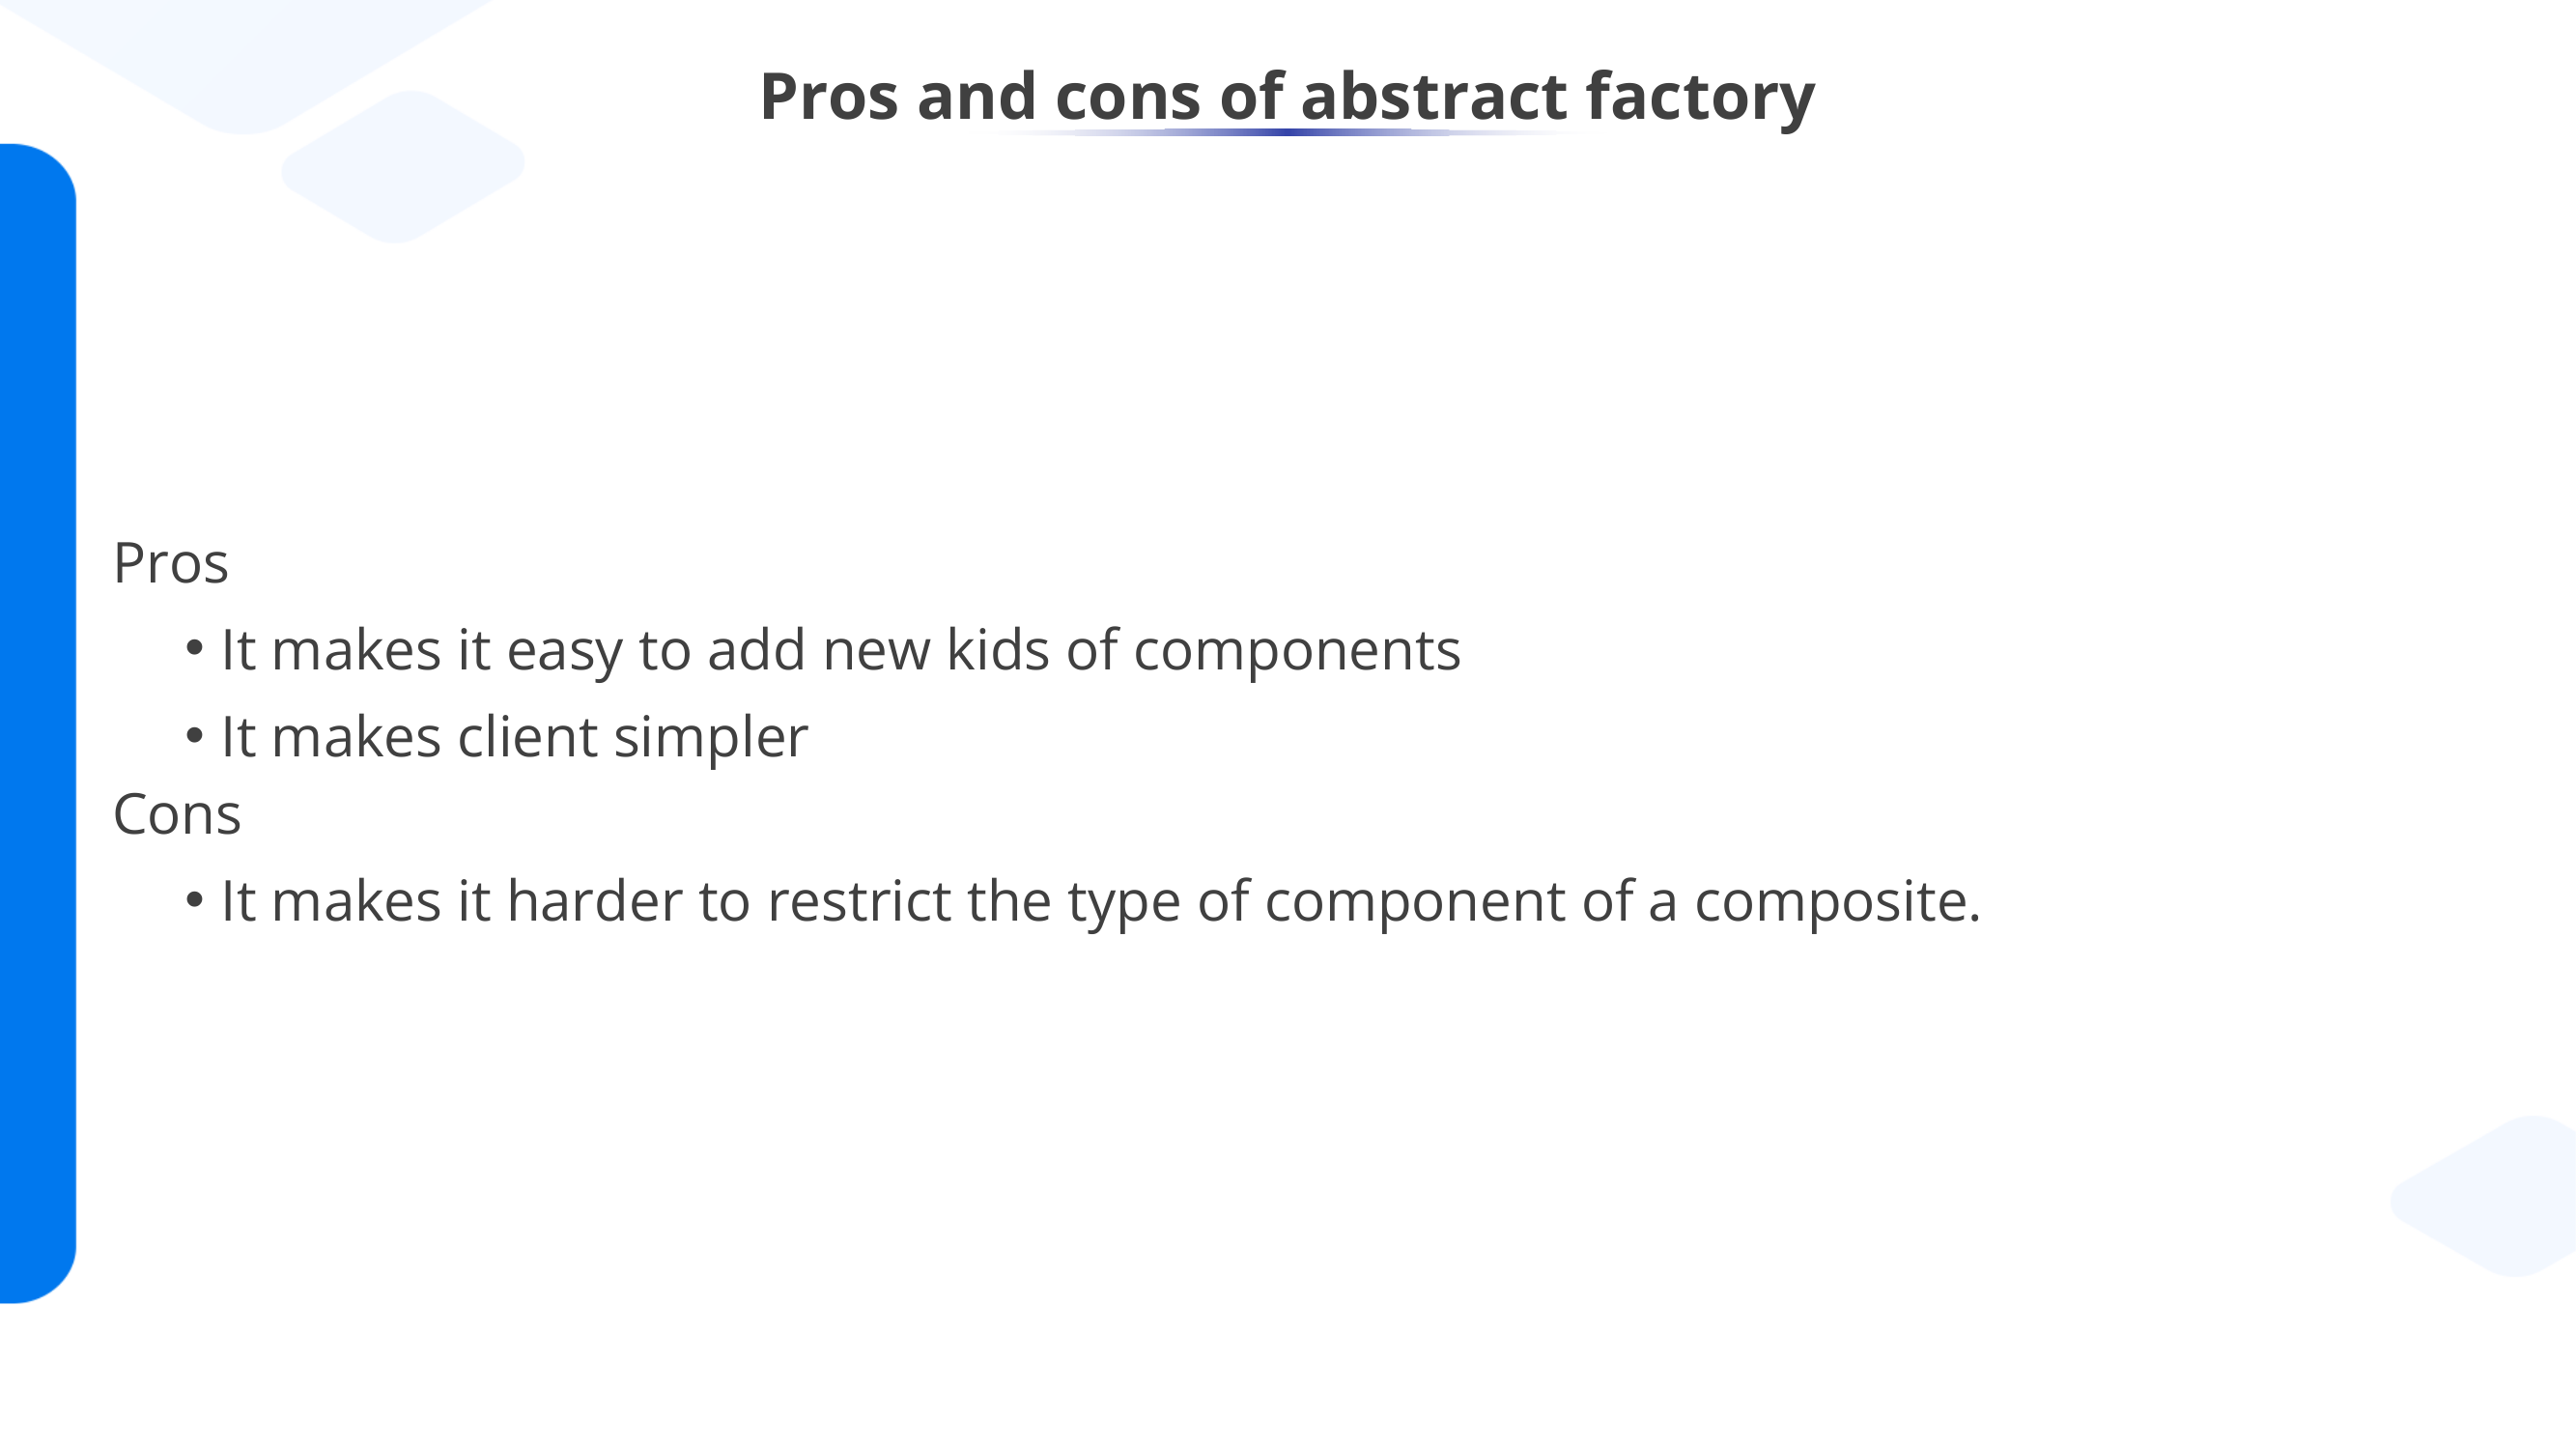

# Pros and cons of abstract factory

Pros
It makes it easy to add new kids of components
It makes client simpler
Cons
It makes it harder to restrict the type of component of a composite.